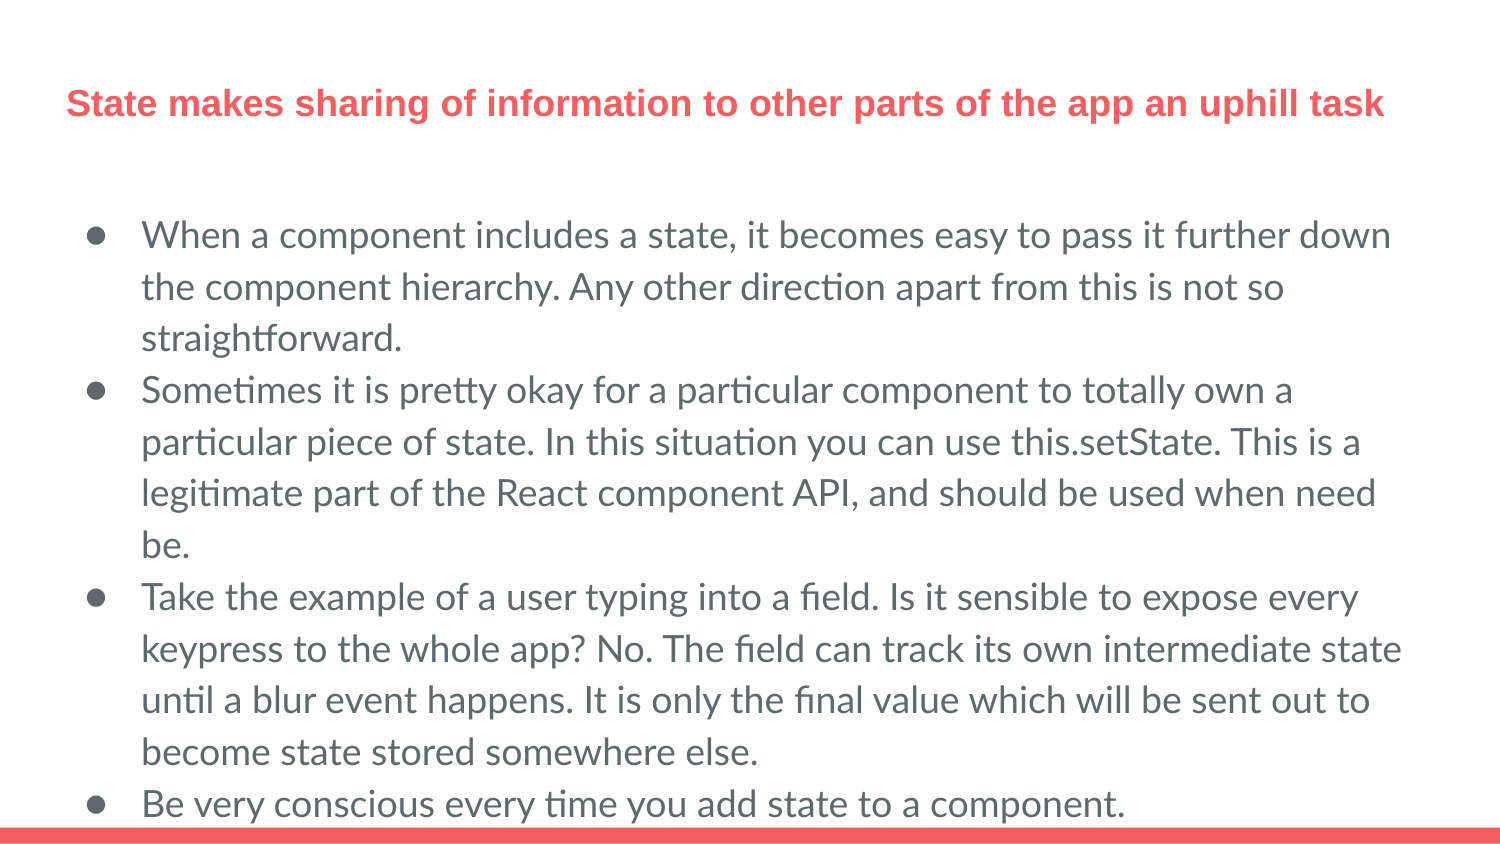

# State makes sharing of information to other parts of the app an uphill task
When a component includes a state, it becomes easy to pass it further down the component hierarchy. Any other direction apart from this is not so straightforward.
Sometimes it is pretty okay for a particular component to totally own a particular piece of state. In this situation you can use this.setState. This is a legitimate part of the React component API, and should be used when need be.
Take the example of a user typing into a field. Is it sensible to expose every keypress to the whole app? No. The field can track its own intermediate state until a blur event happens. It is only the final value which will be sent out to become state stored somewhere else.
Be very conscious every time you add state to a component.